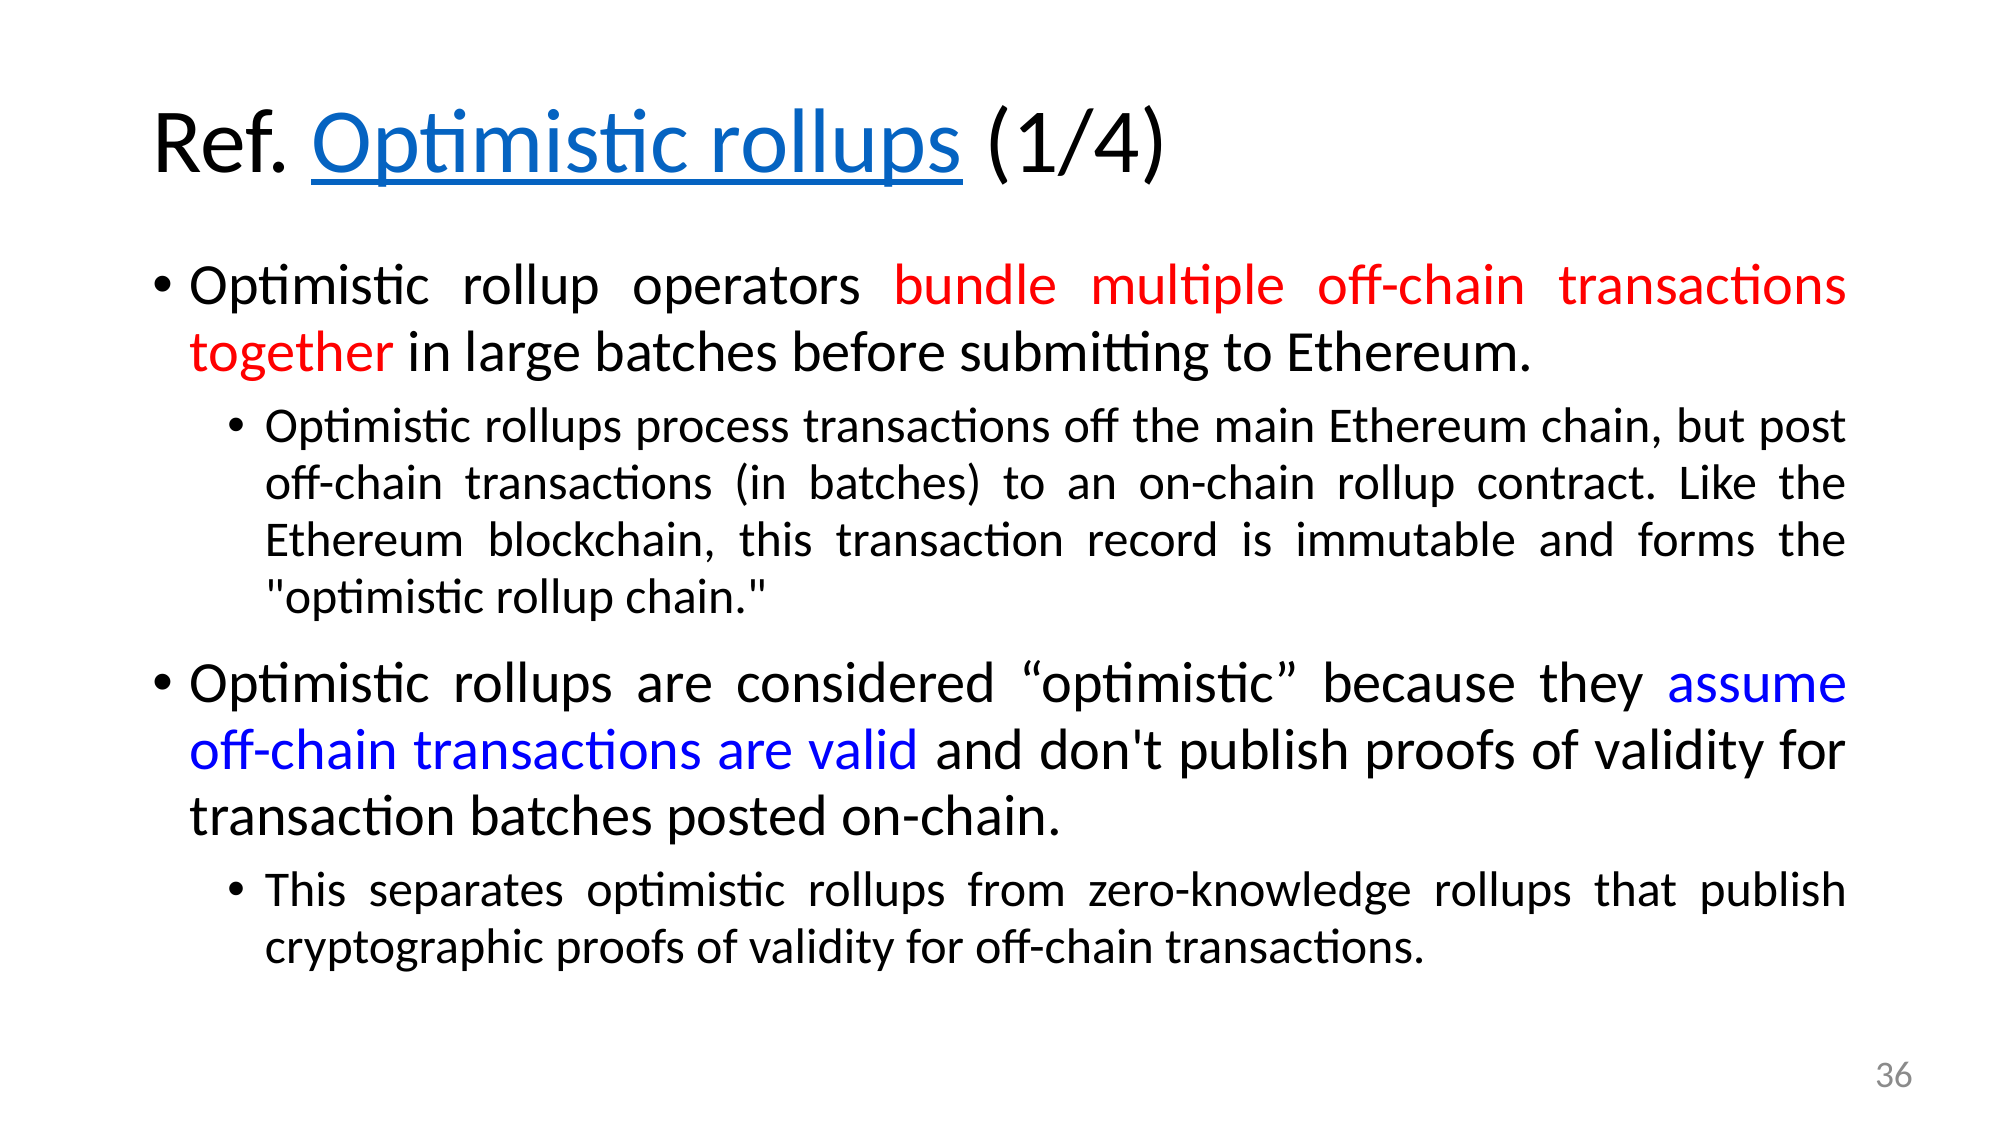

# Ref. Optimistic rollups (1/4)
Optimistic rollup operators bundle multiple off-chain transactions together in large batches before submitting to Ethereum.
Optimistic rollups process transactions off the main Ethereum chain, but post off-chain transactions (in batches) to an on-chain rollup contract. Like the Ethereum blockchain, this transaction record is immutable and forms the "optimistic rollup chain."
Optimistic rollups are considered “optimistic” because they assume off-chain transactions are valid and don't publish proofs of validity for transaction batches posted on-chain.
This separates optimistic rollups from zero-knowledge rollups that publish cryptographic proofs of validity for off-chain transactions.
36